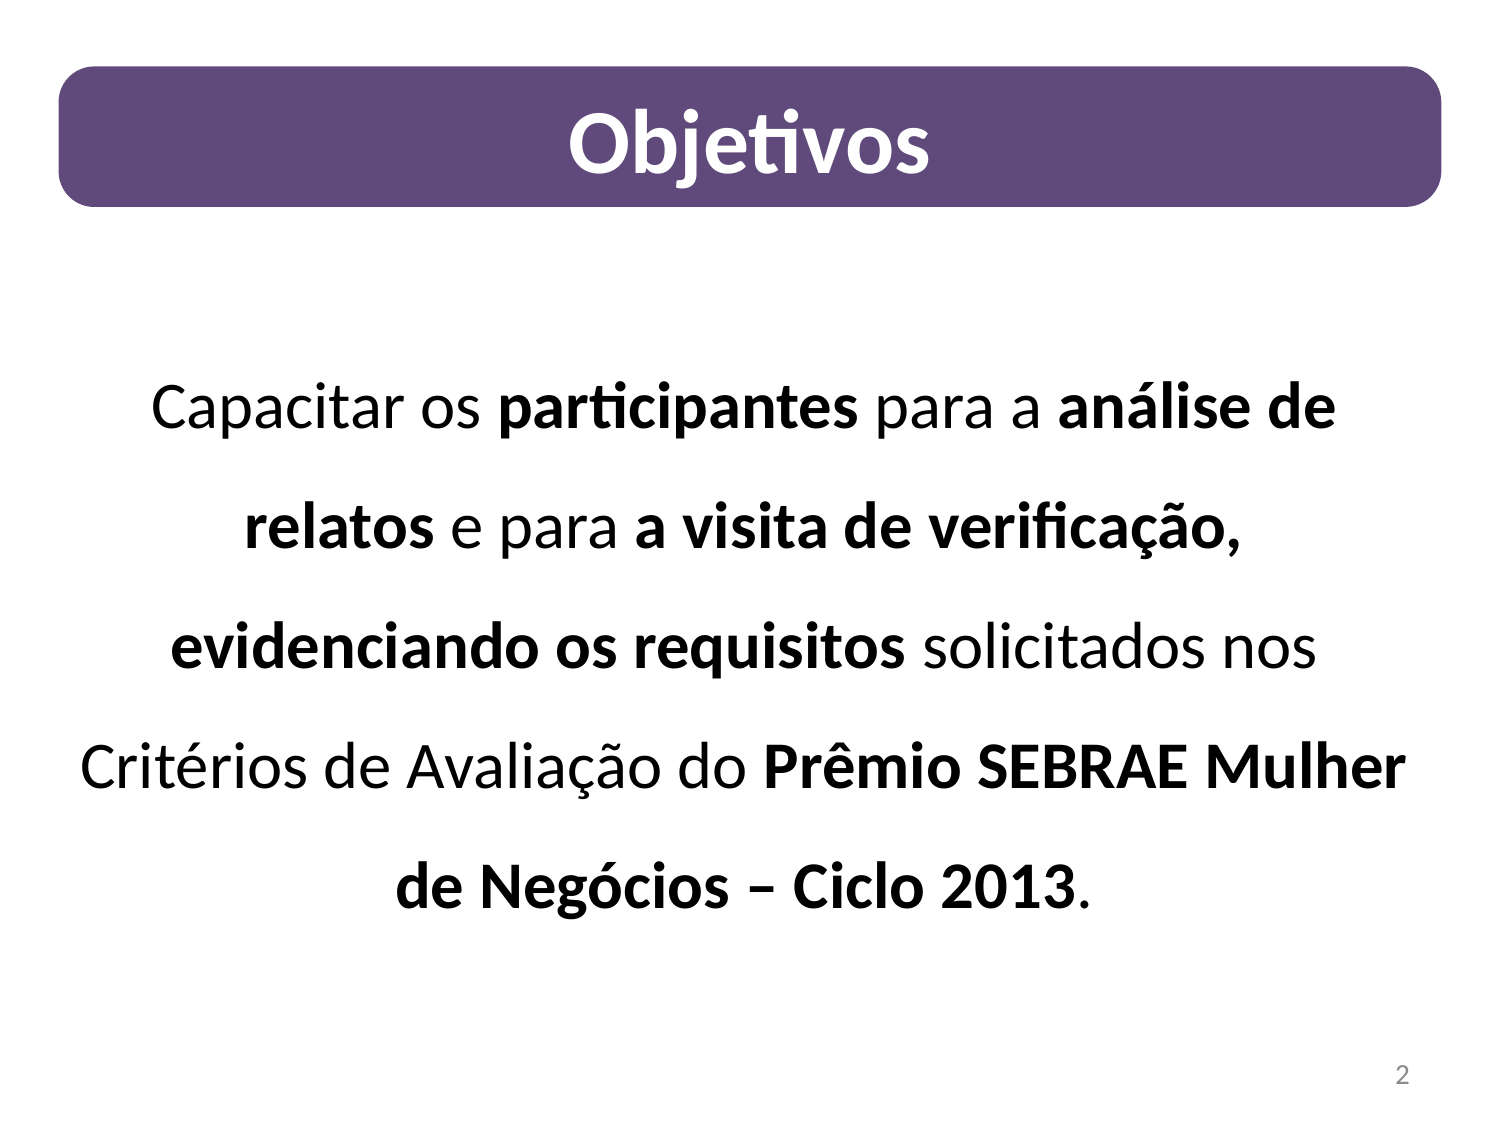

Objetivos
Capacitar os participantes para a análise de relatos e para a visita de verificação, evidenciando os requisitos solicitados nos Critérios de Avaliação do Prêmio SEBRAE Mulher de Negócios – Ciclo 2013.
2